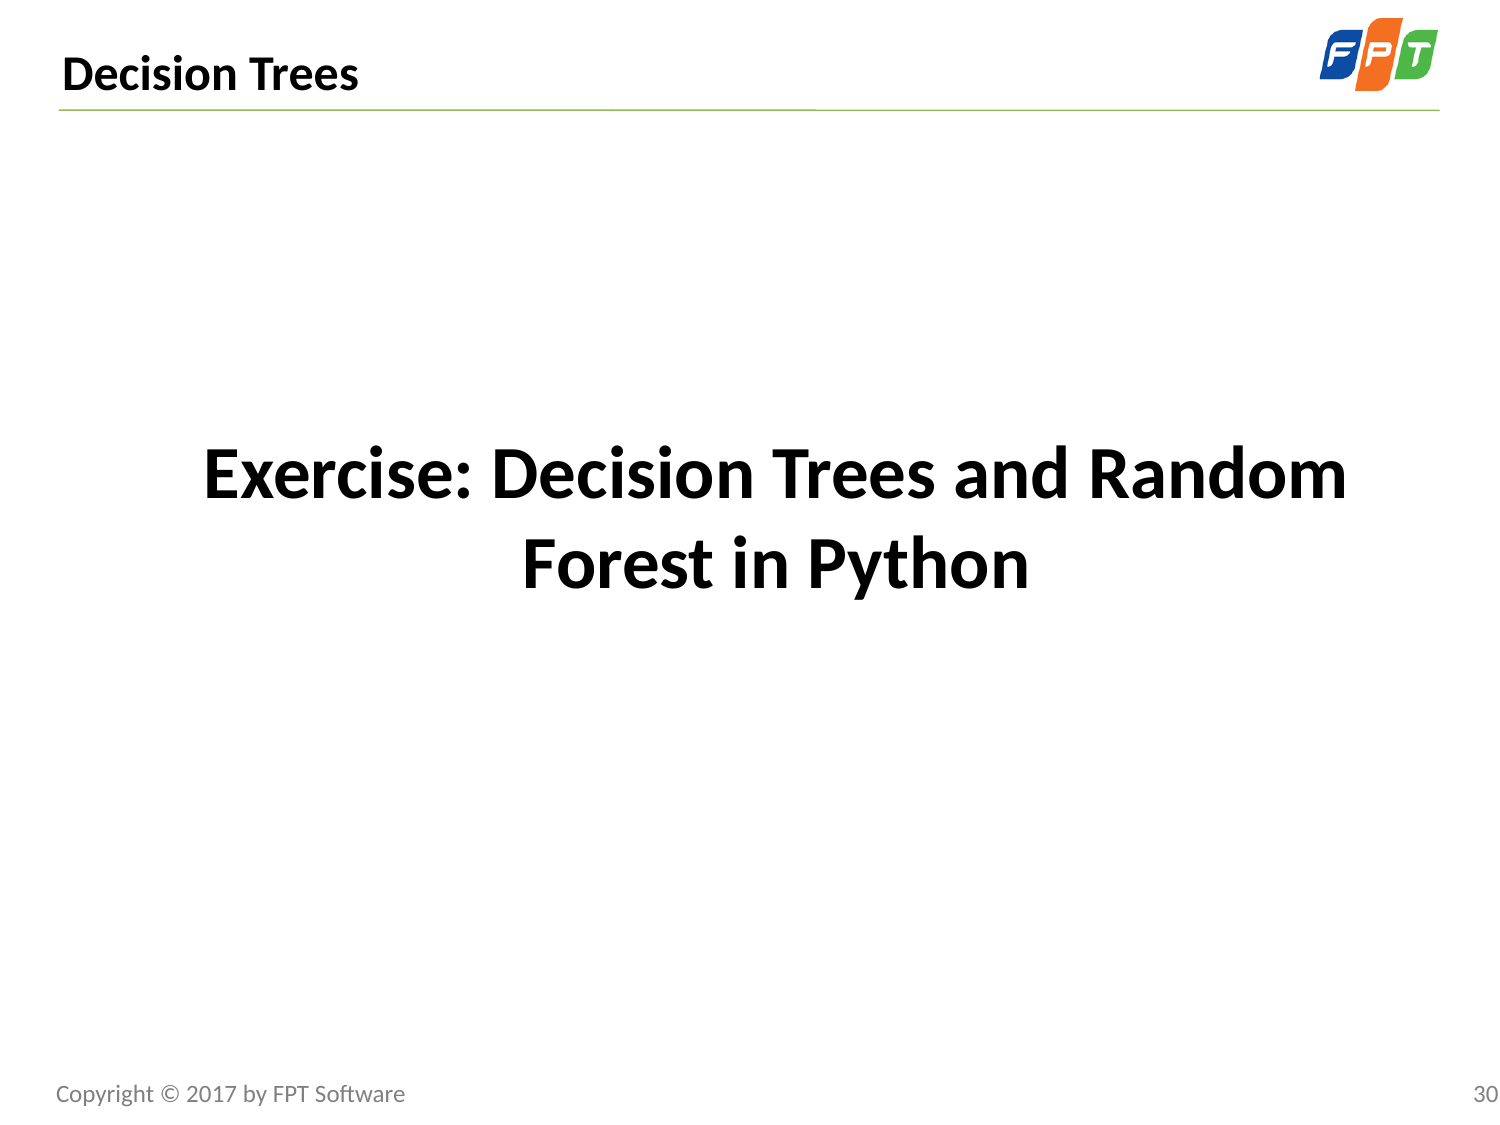

Decision Trees
Exercise: Decision Trees and Random Forest in Python